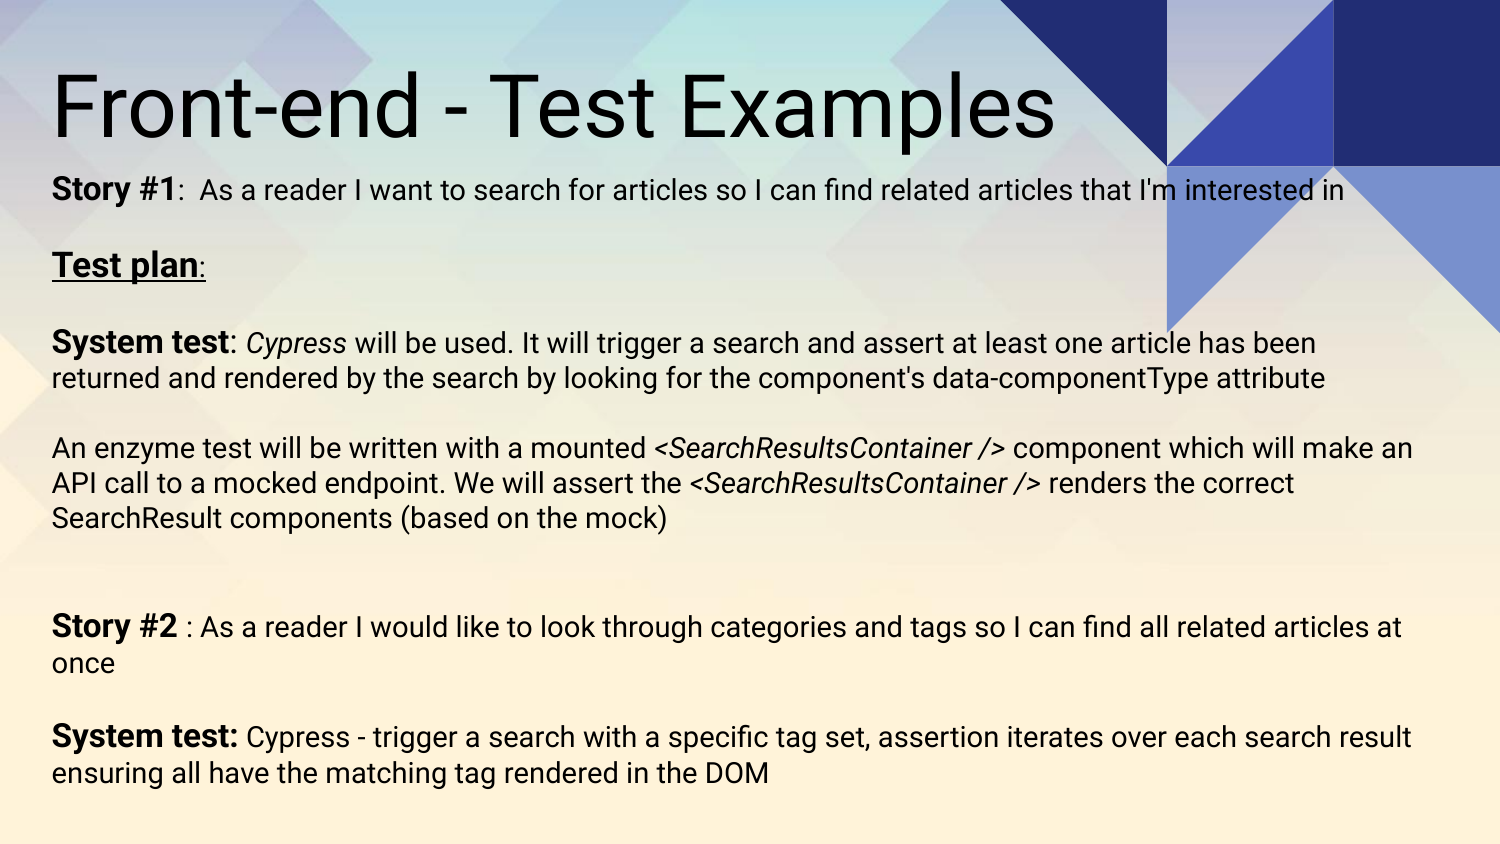

Front-end - Test Examples
Story #1:  As a reader I want to search for articles so I can find related articles that I'm interested in

Test plan:

System test: Cypress will be used. It will trigger a search and assert at least one article has been returned and rendered by the search by looking for the component's data-componentType attribute

An enzyme test will be written with a mounted <SearchResultsContainer /> component which will make an API call to a mocked endpoint. We will assert the <SearchResultsContainer /> renders the correct SearchResult components (based on the mock)

Story #2 : As a reader I would like to look through categories and tags so I can find all related articles at once

System test: Cypress - trigger a search with a specific tag set, assertion iterates over each search result ensuring all have the matching tag rendered in the DOM